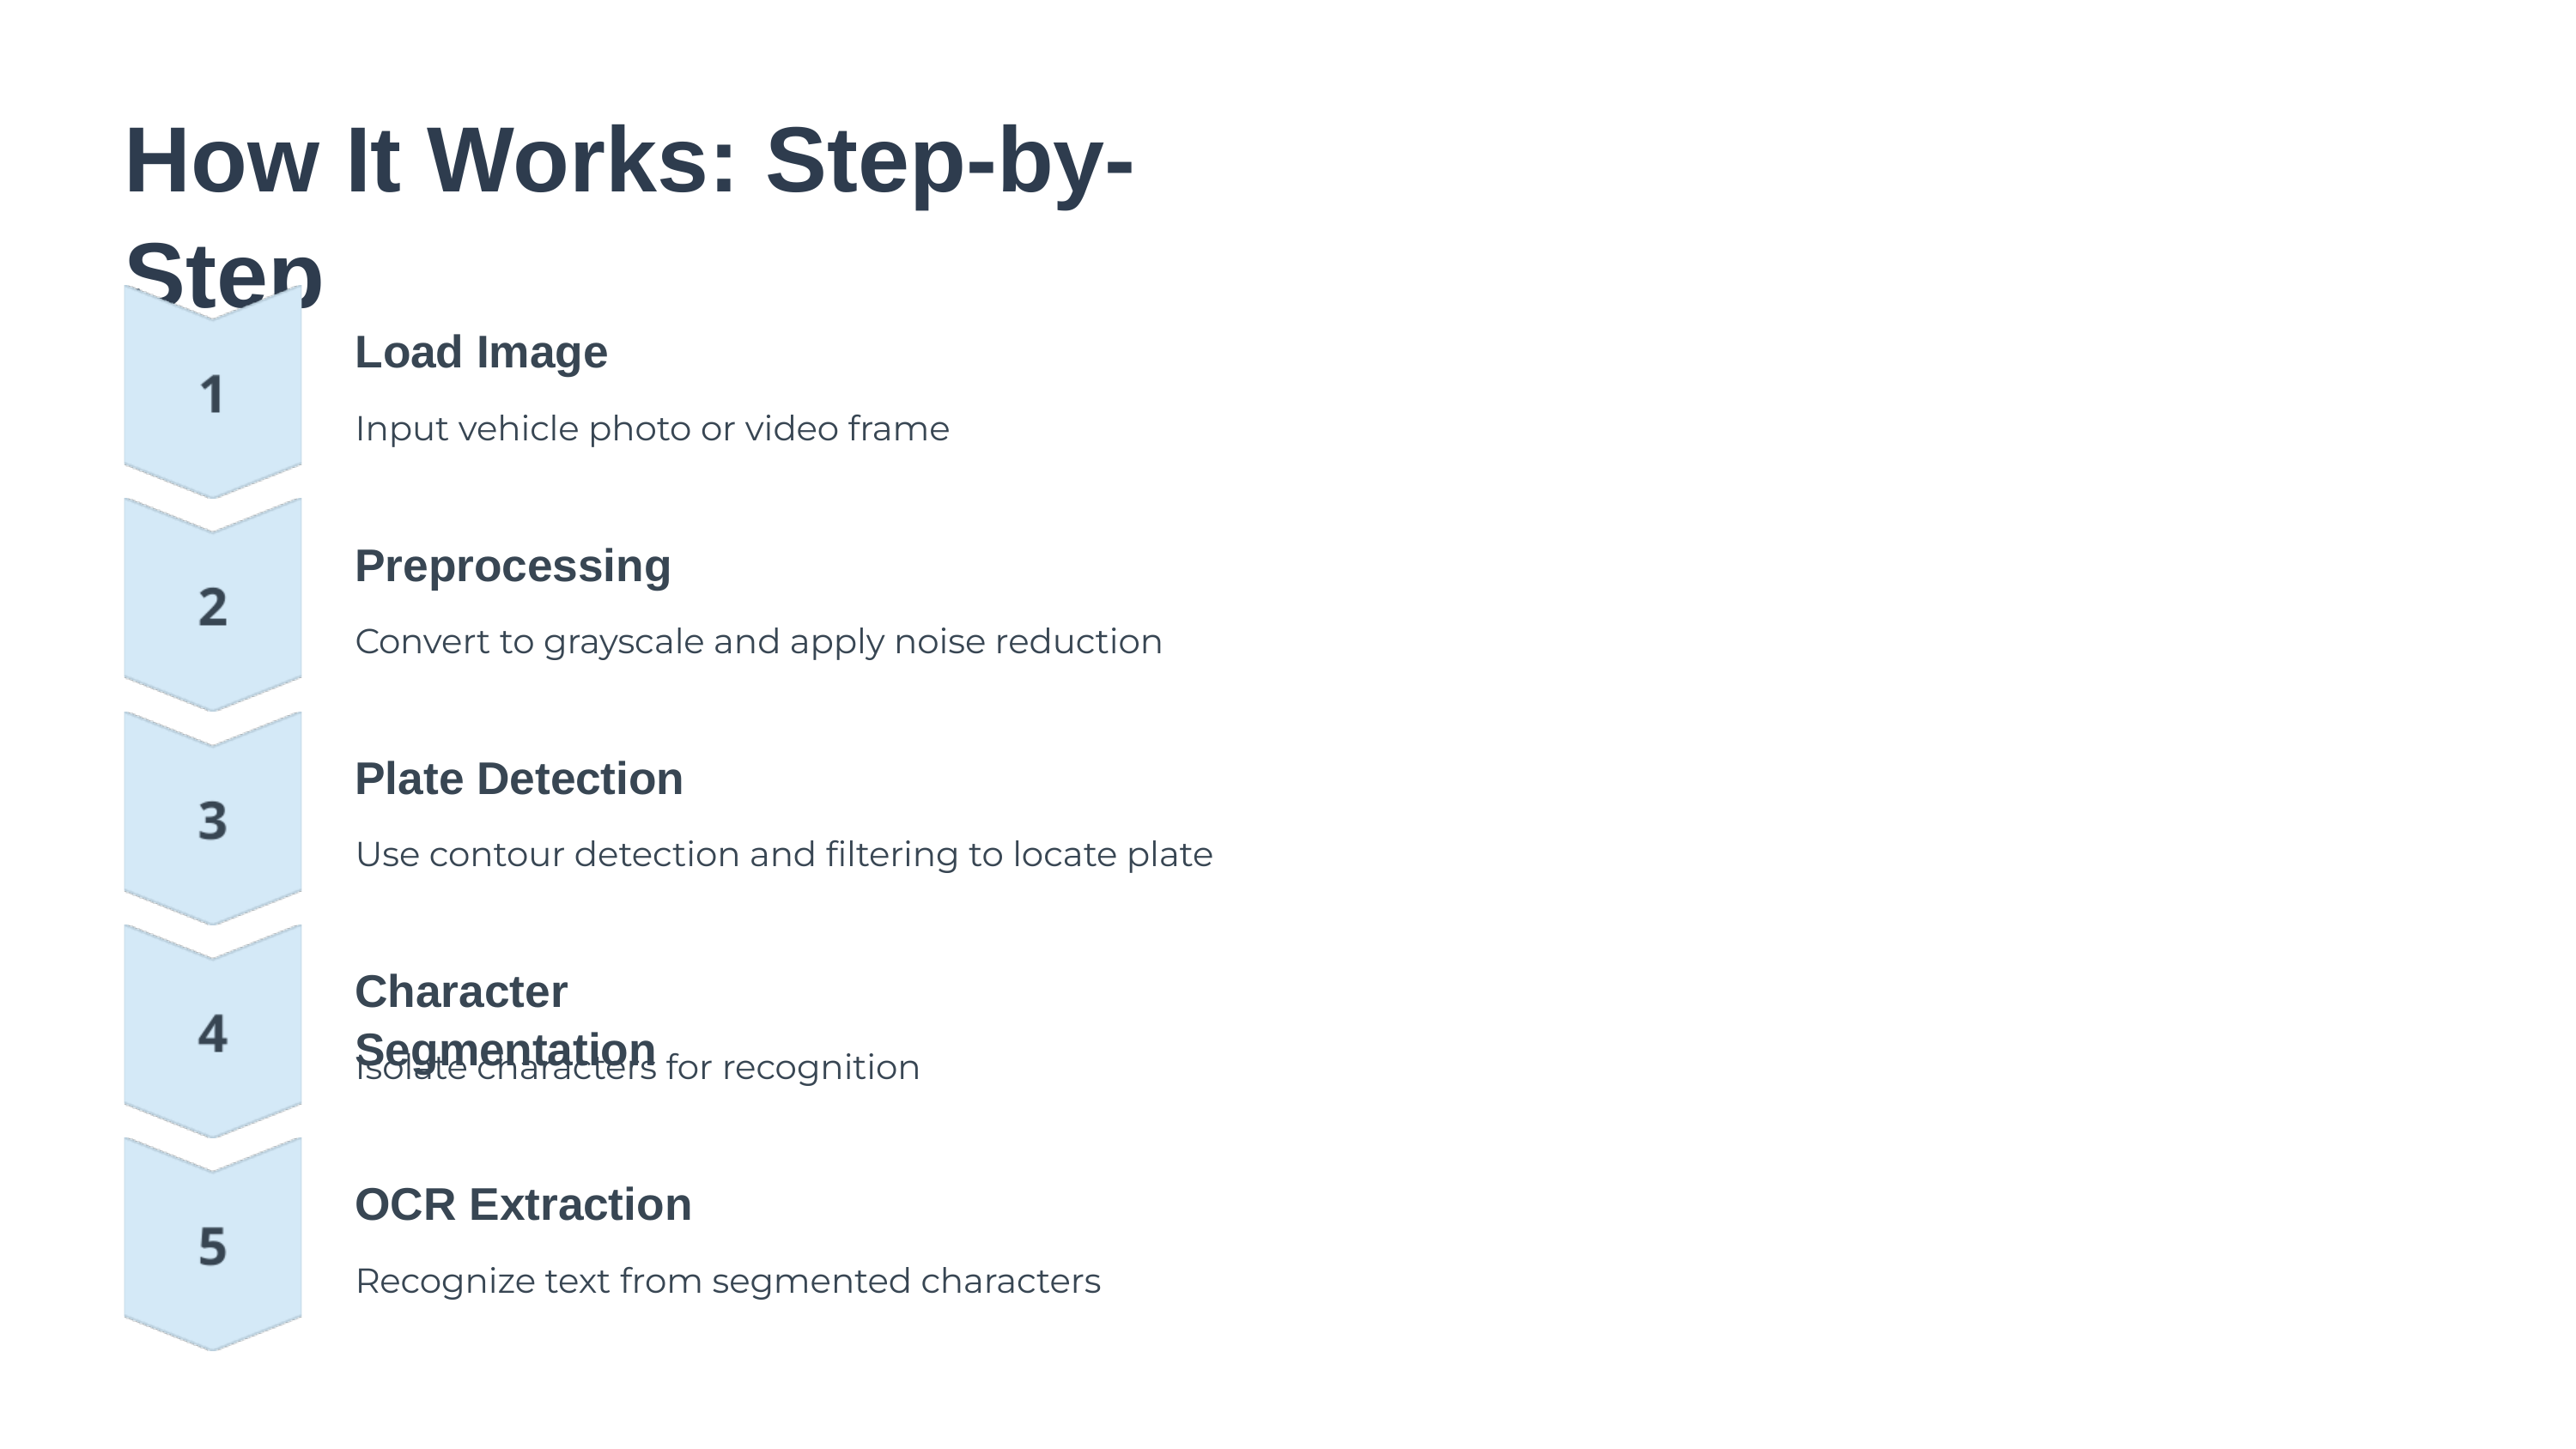

How It Works: Step-by-Step

Load Image

Input vehicle photo or video frame

Preprocessing

Convert to grayscale and apply noise reduction

Plate Detection

Use contour detection and filtering to locate plate

Character Segmentation

Isolate characters for recognition

OCR Extraction

Recognize text from segmented characters